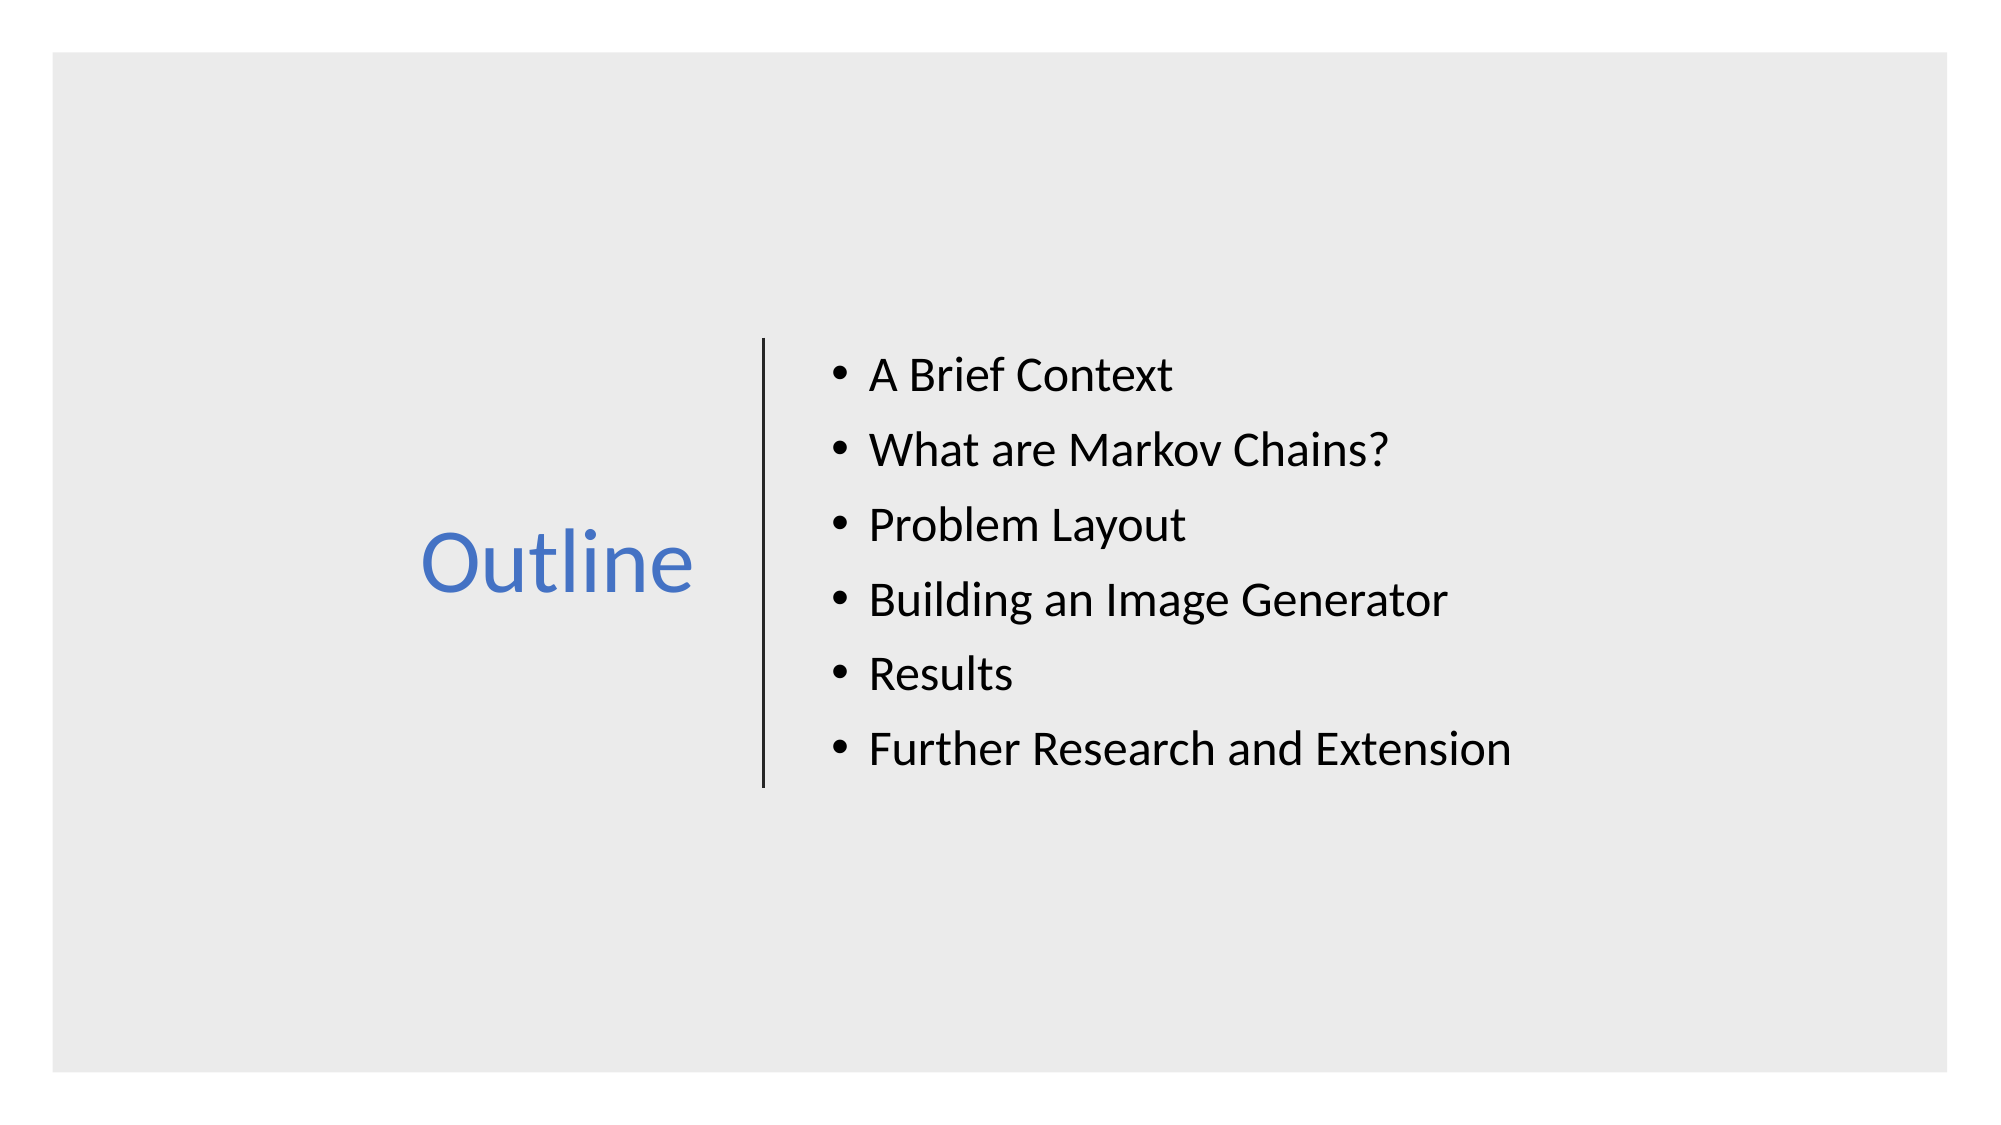

# Outline
A Brief Context
What are Markov Chains?
Problem Layout
Building an Image Generator
Results
Further Research and Extension